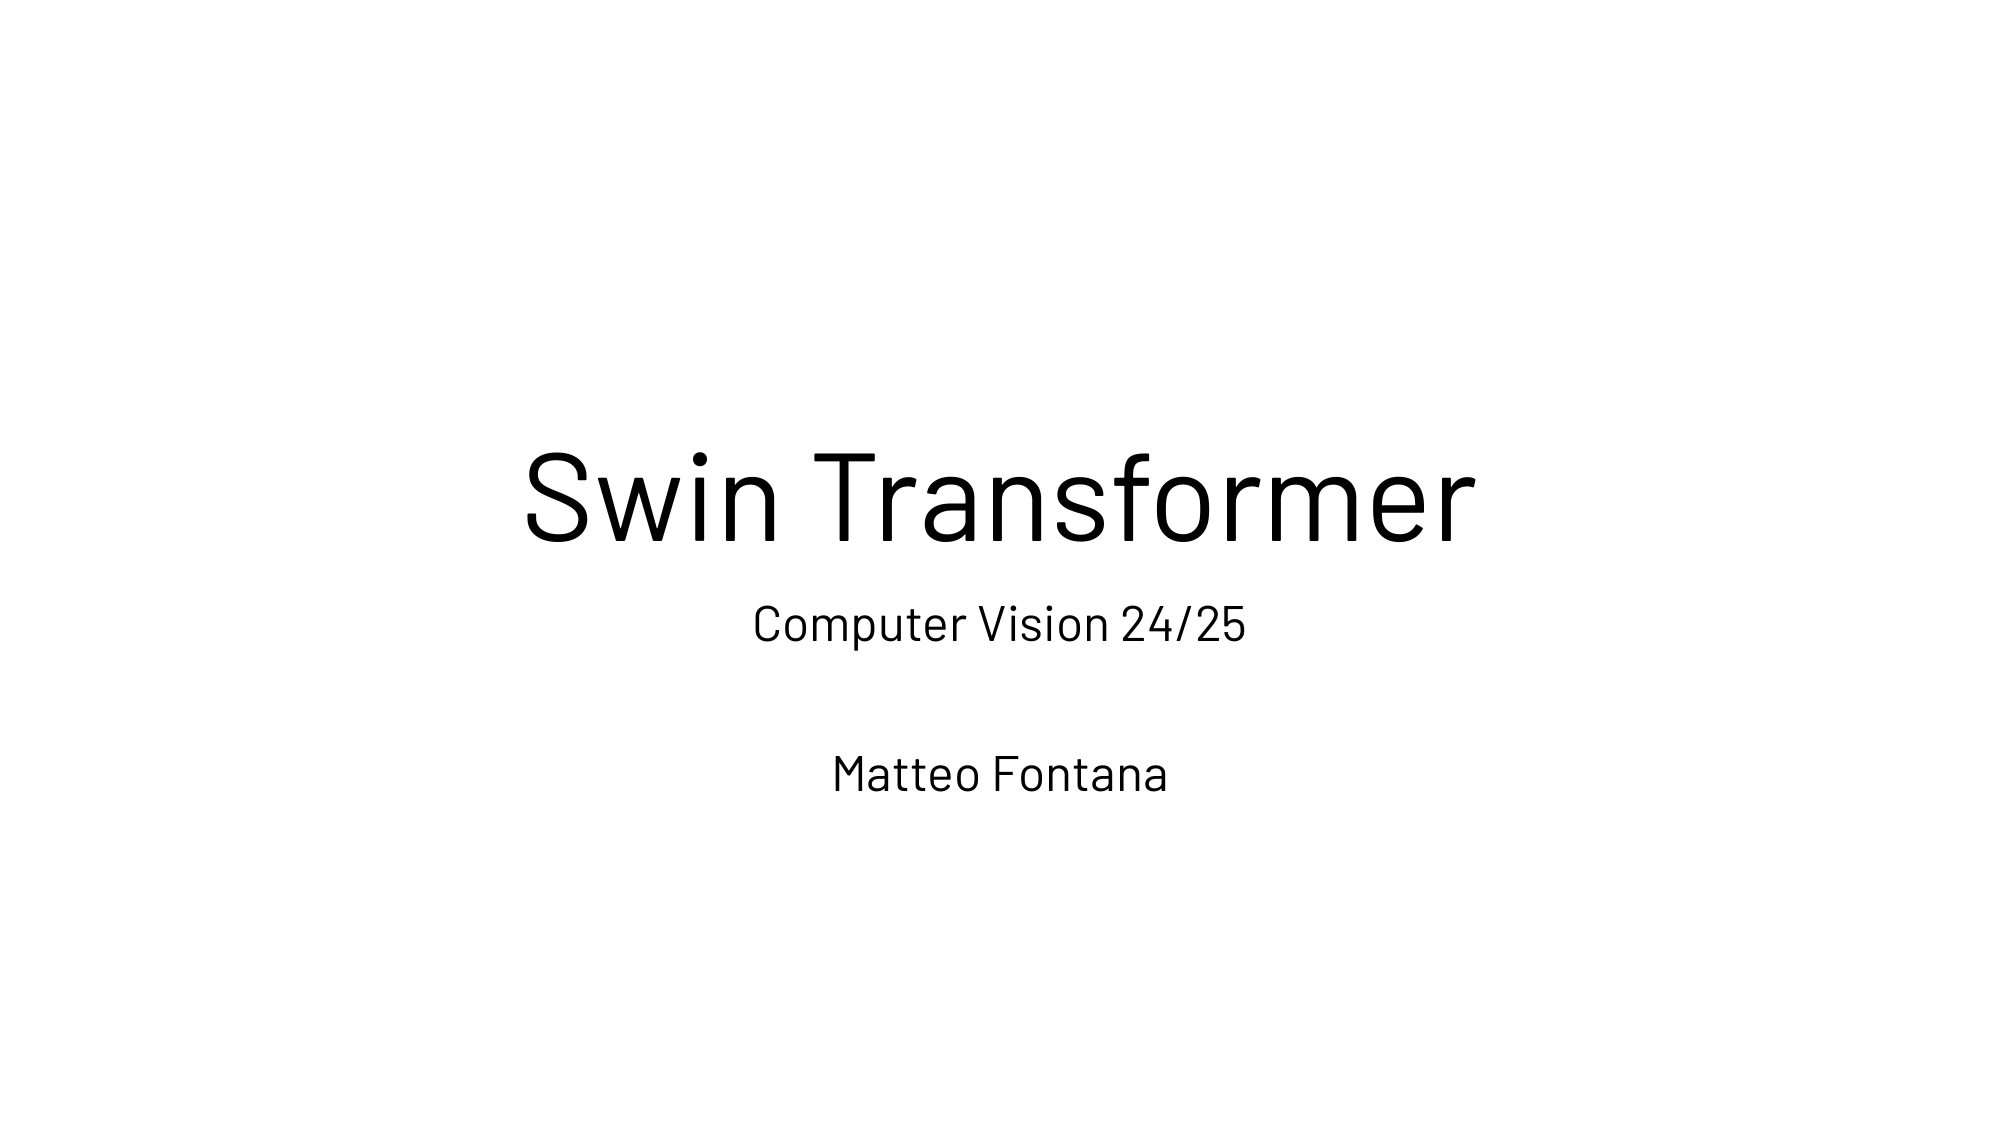

# Swin Transformer
Computer Vision 24/25

Matteo Fontana